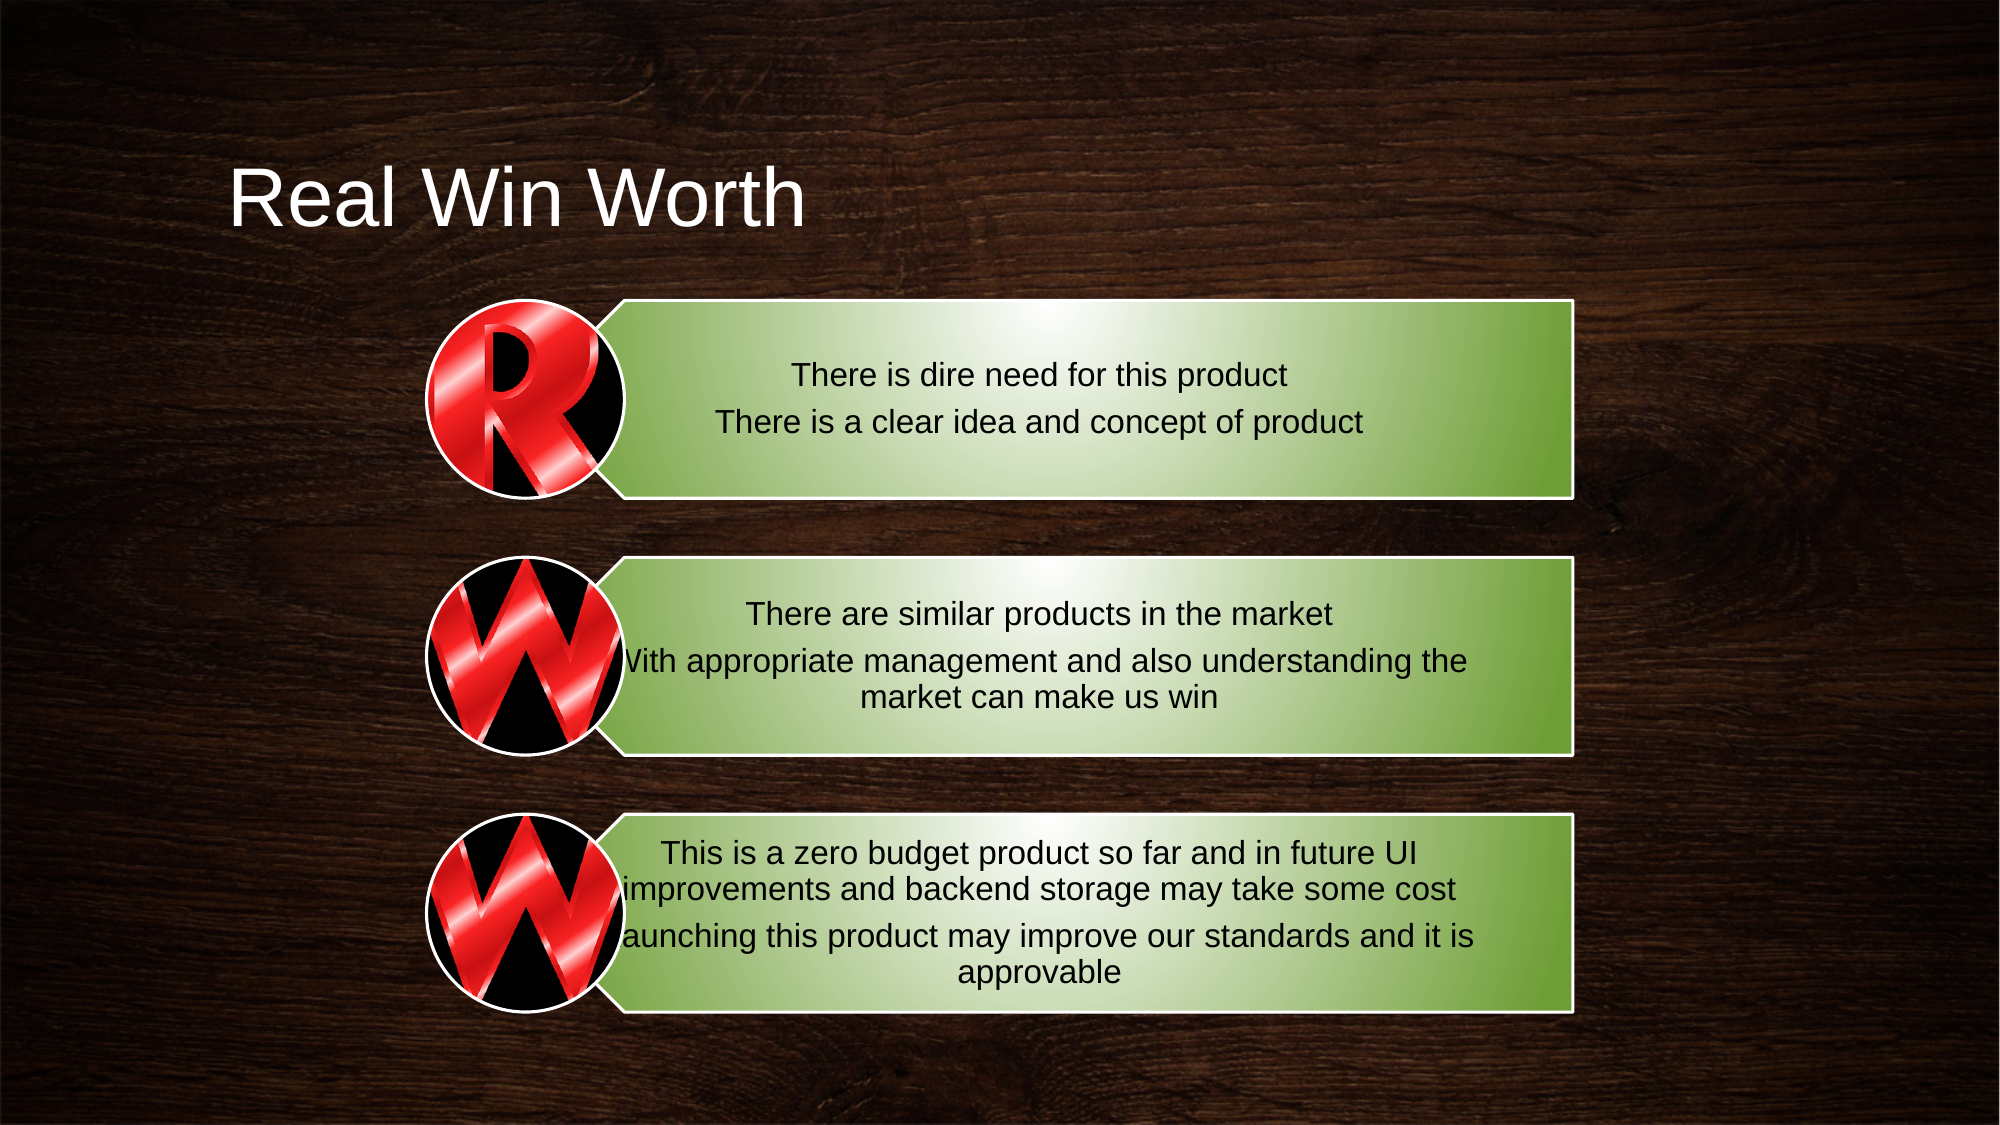

# Real Win Worth
There is dire need for this product
There is a clear idea and concept of product
There are similar products in the market
With appropriate management and also understanding the market can make us win
This is a zero budget product so far and in future UI improvements and backend storage may take some cost
Launching this product may improve our standards and it is approvable